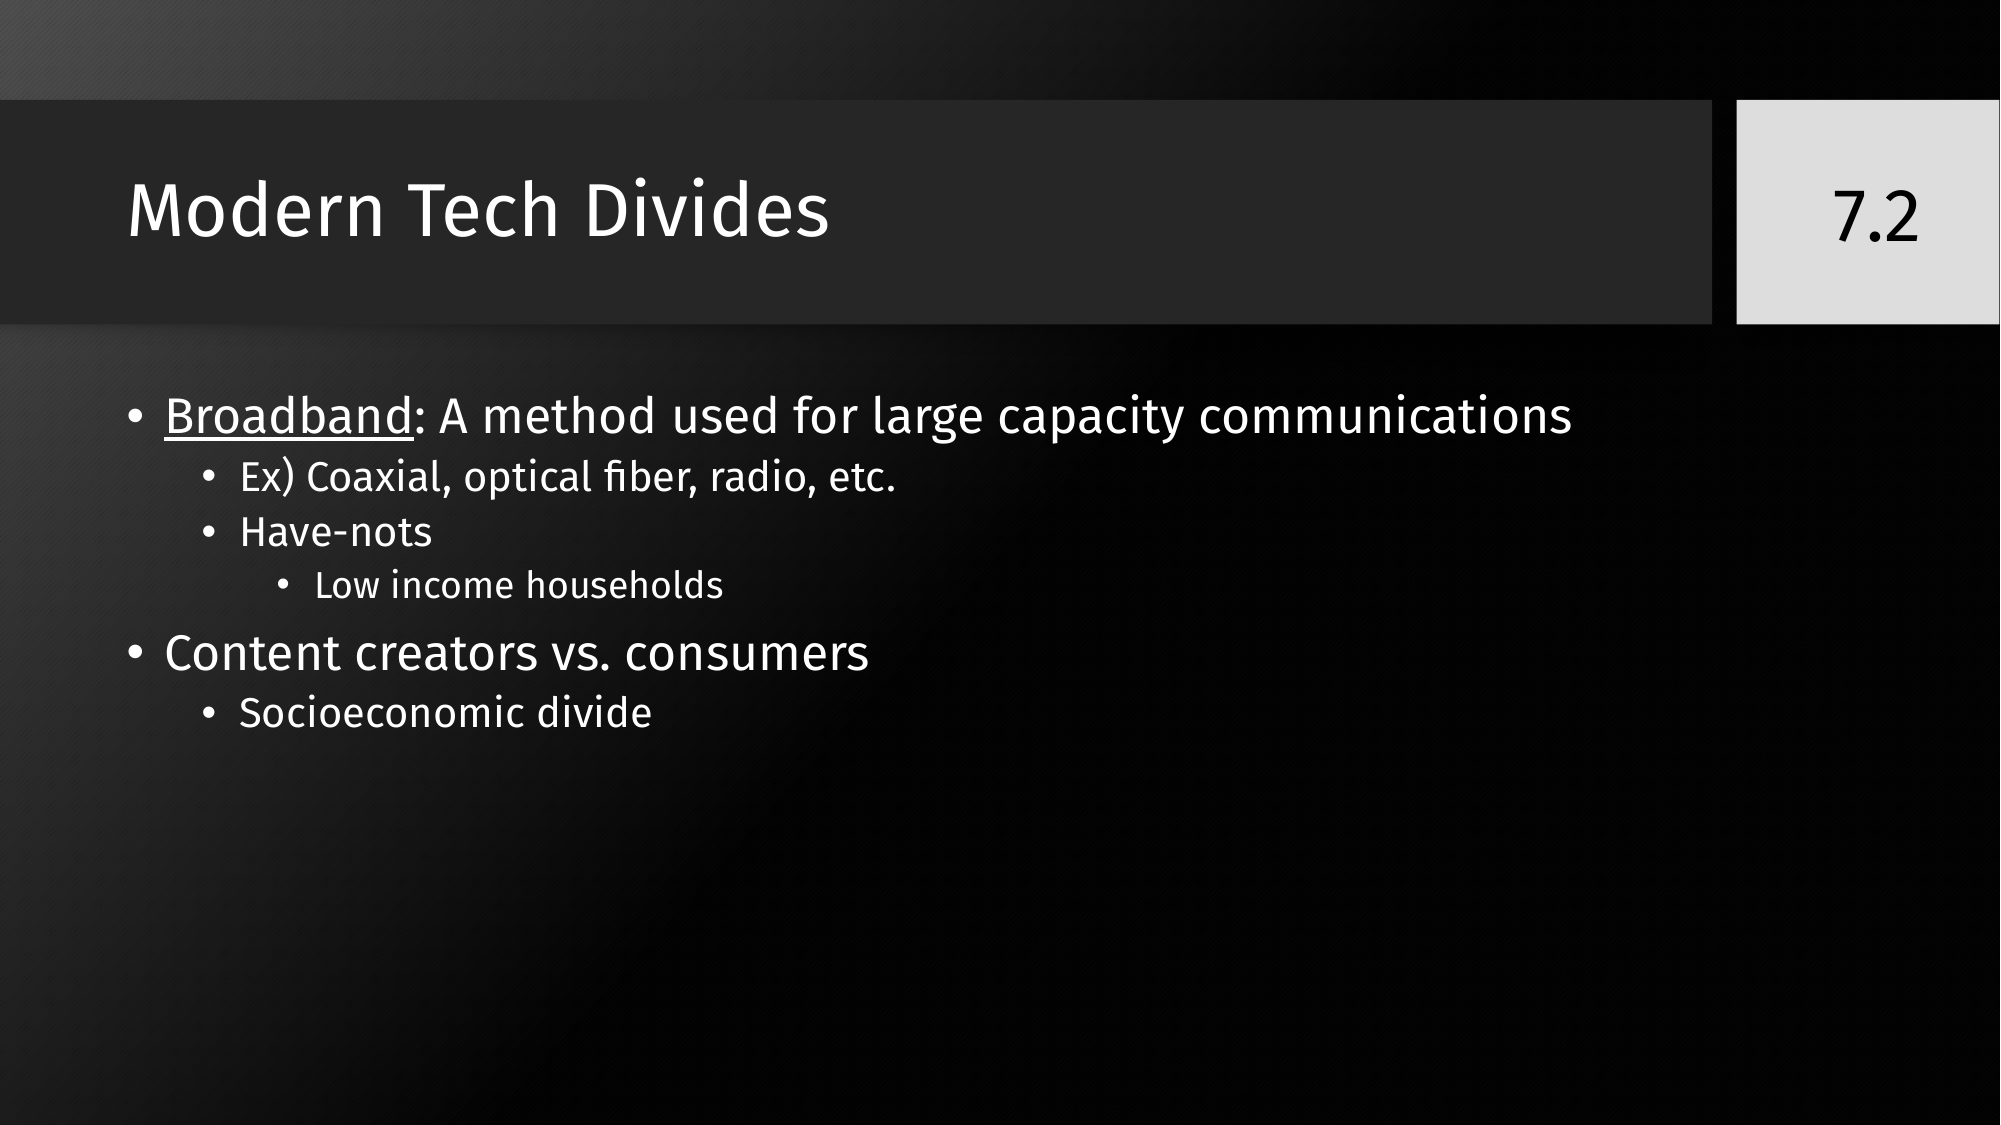

# Modern Tech Divides
7.2
Broadband: A method used for large capacity communications
Ex) Coaxial, optical fiber, radio, etc.
Have-nots
Low income households
Content creators vs. consumers
Socioeconomic divide